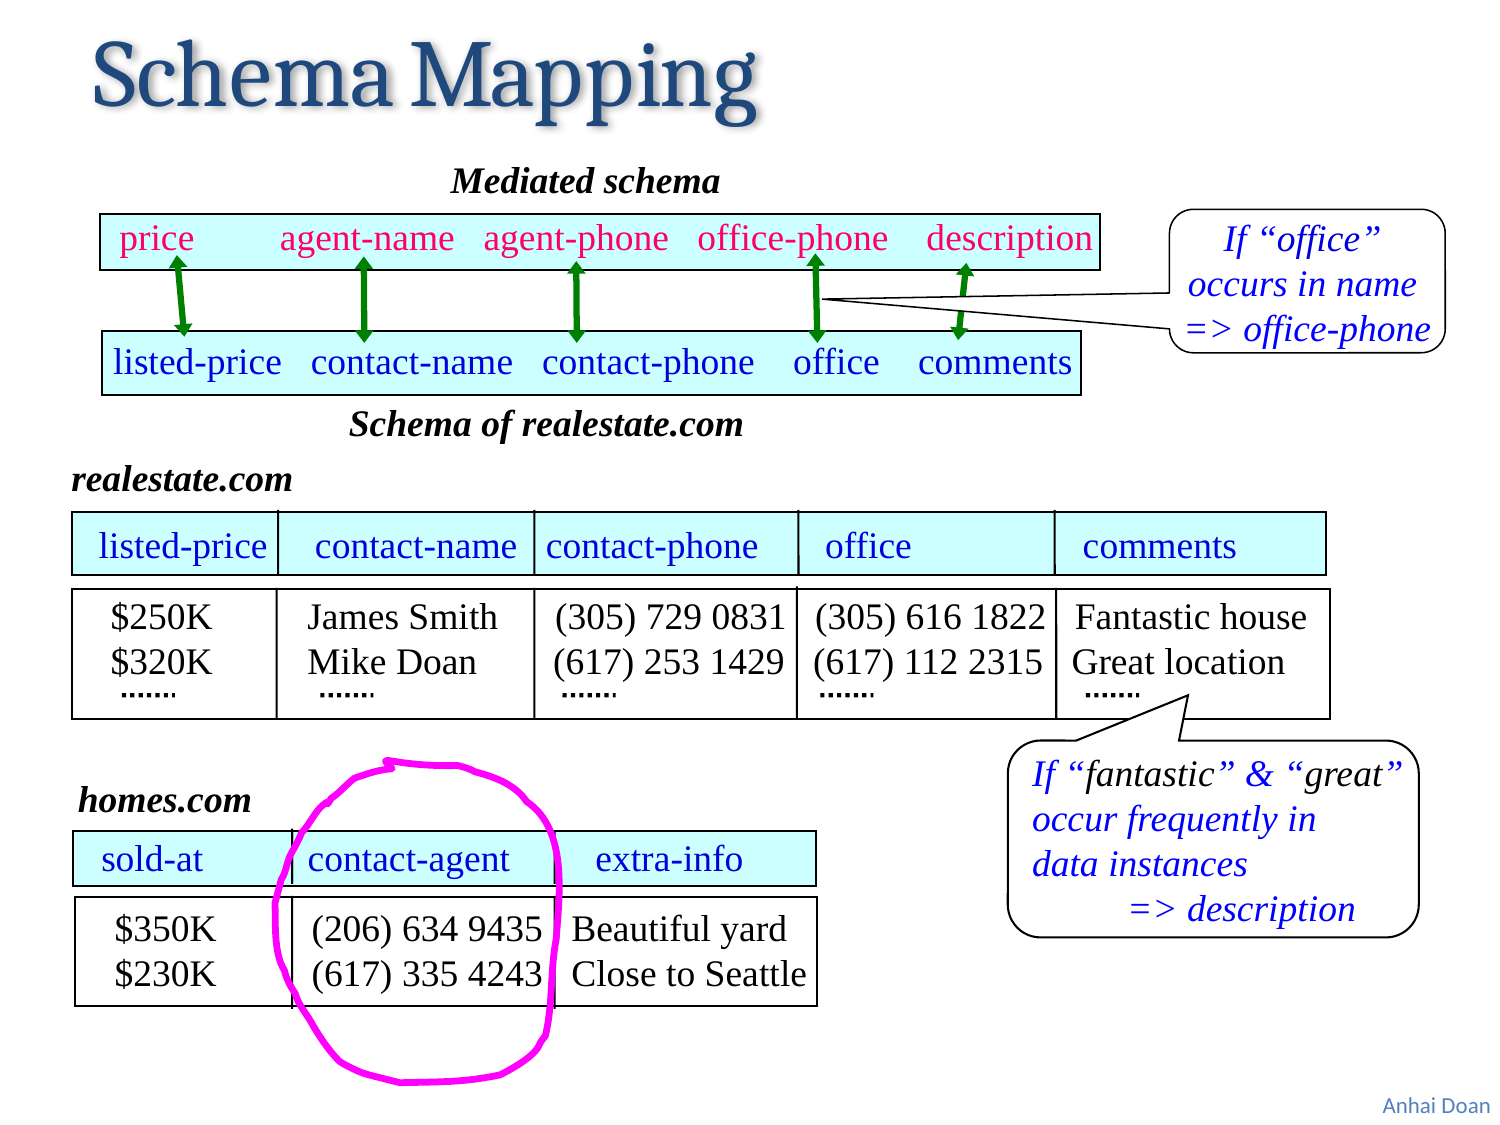

# Schema Mapping
Mediated schema
 price         agent-name   agent-phone   office-phone    description
If “office”
occurs in name
=> office-phone

 listed-price   contact-name   contact-phone    office    comments

Schema of realestate.com
realestate.com

listed-price     contact-name   contact-phone       office                  comments
   $250K          James Smith      (305) 729 0831   (305) 616 1822   Fantastic house
   $320K          Mike Doan        (617) 253 1429   (617) 112 2315   Great location

If “fantastic” & “great”
occur frequently in
data instances
          => description

homes.com

sold-at           contact-agent         extra-info

  $350K          (206) 634 9435   Beautiful yard
  $230K          (617) 335 4243   Close to Seattle

Anhai Doan